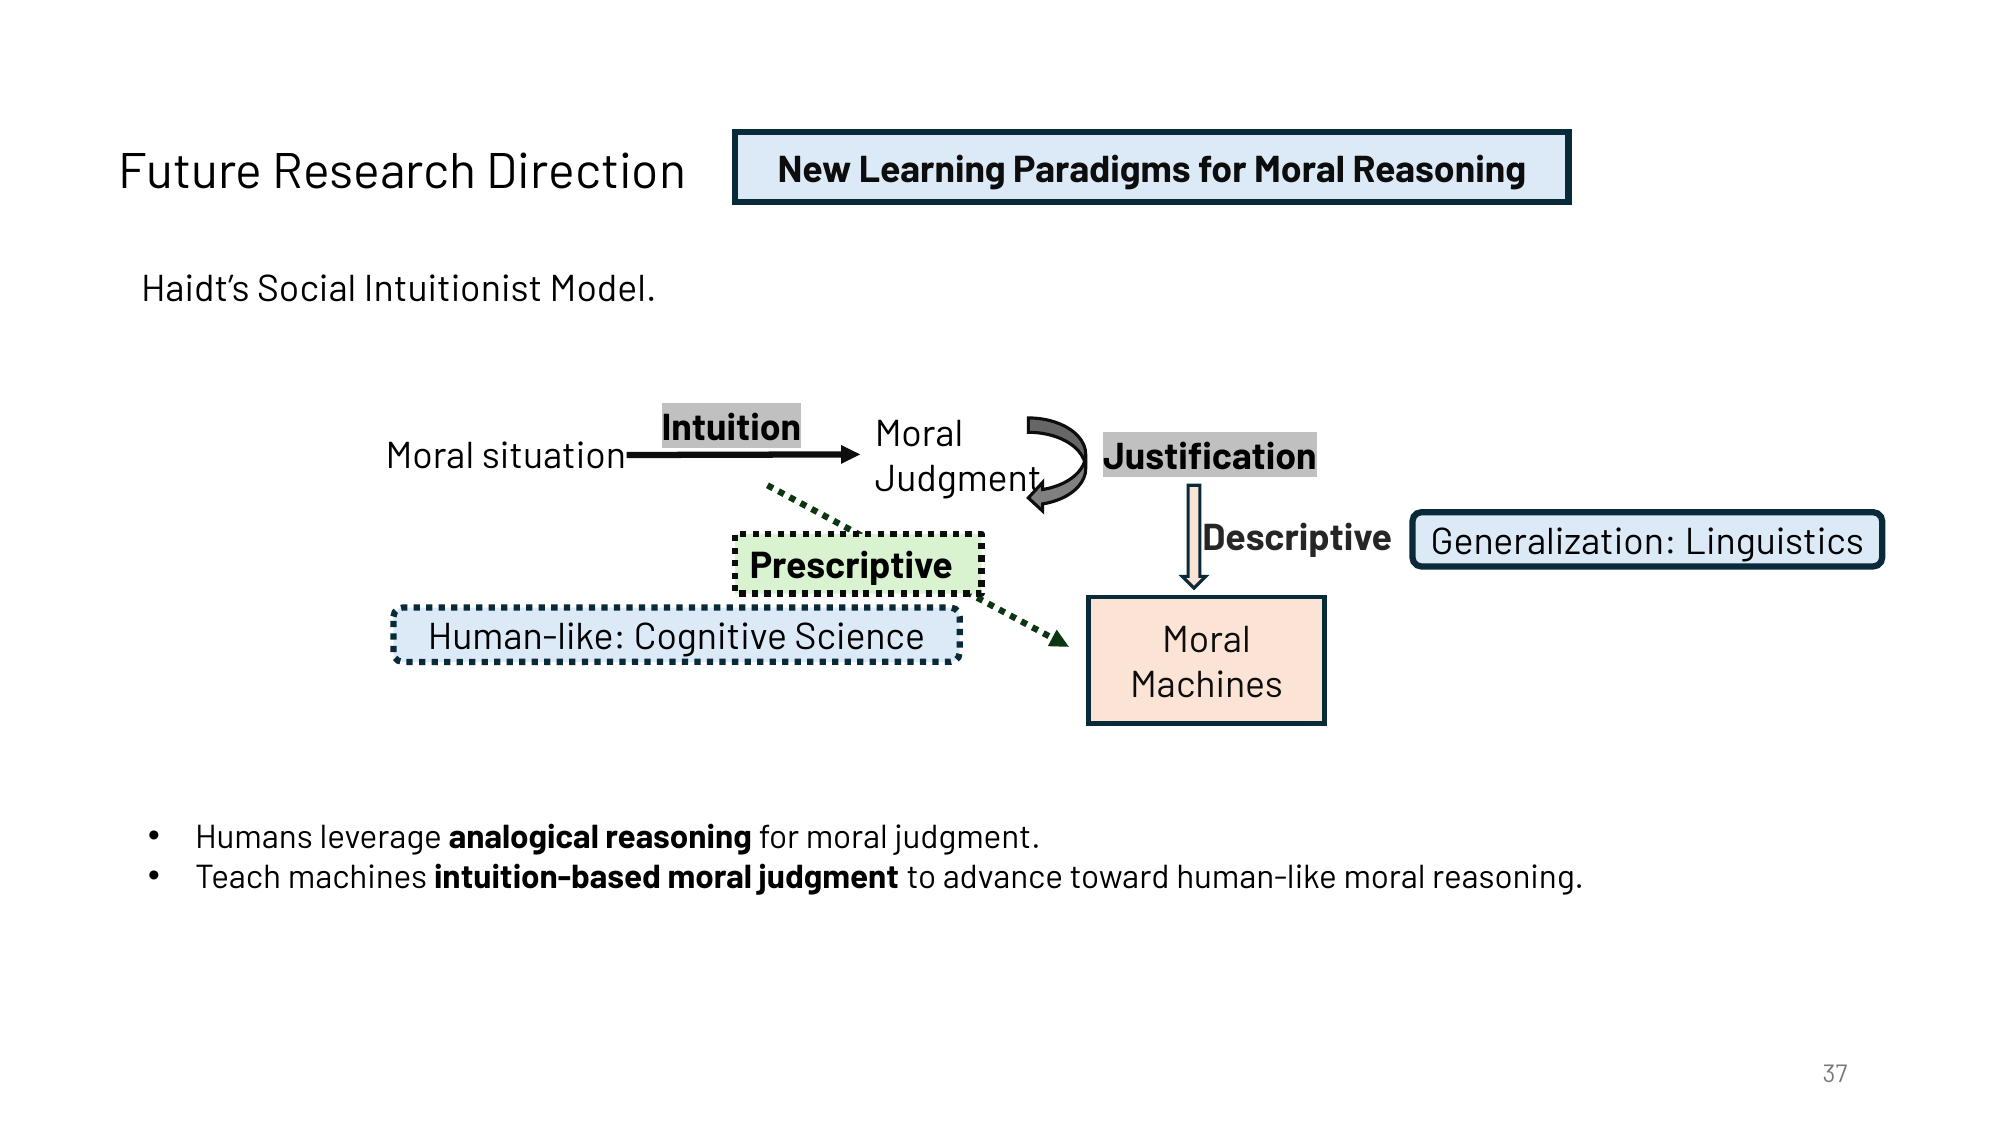

# Future Research Direction
New Learning Paradigms for Moral Reasoning
Haidt’s Social Intuitionist Model.
Intuition
Moral Judgment

Moral situation
Justification

Descriptive
Generalization: Linguistics
Prescriptive
Moral Machines
Human-like: Cognitive Science
Humans leverage analogical reasoning for moral judgment.
Teach machines intuition-based moral judgment to advance toward human-like moral reasoning.

37